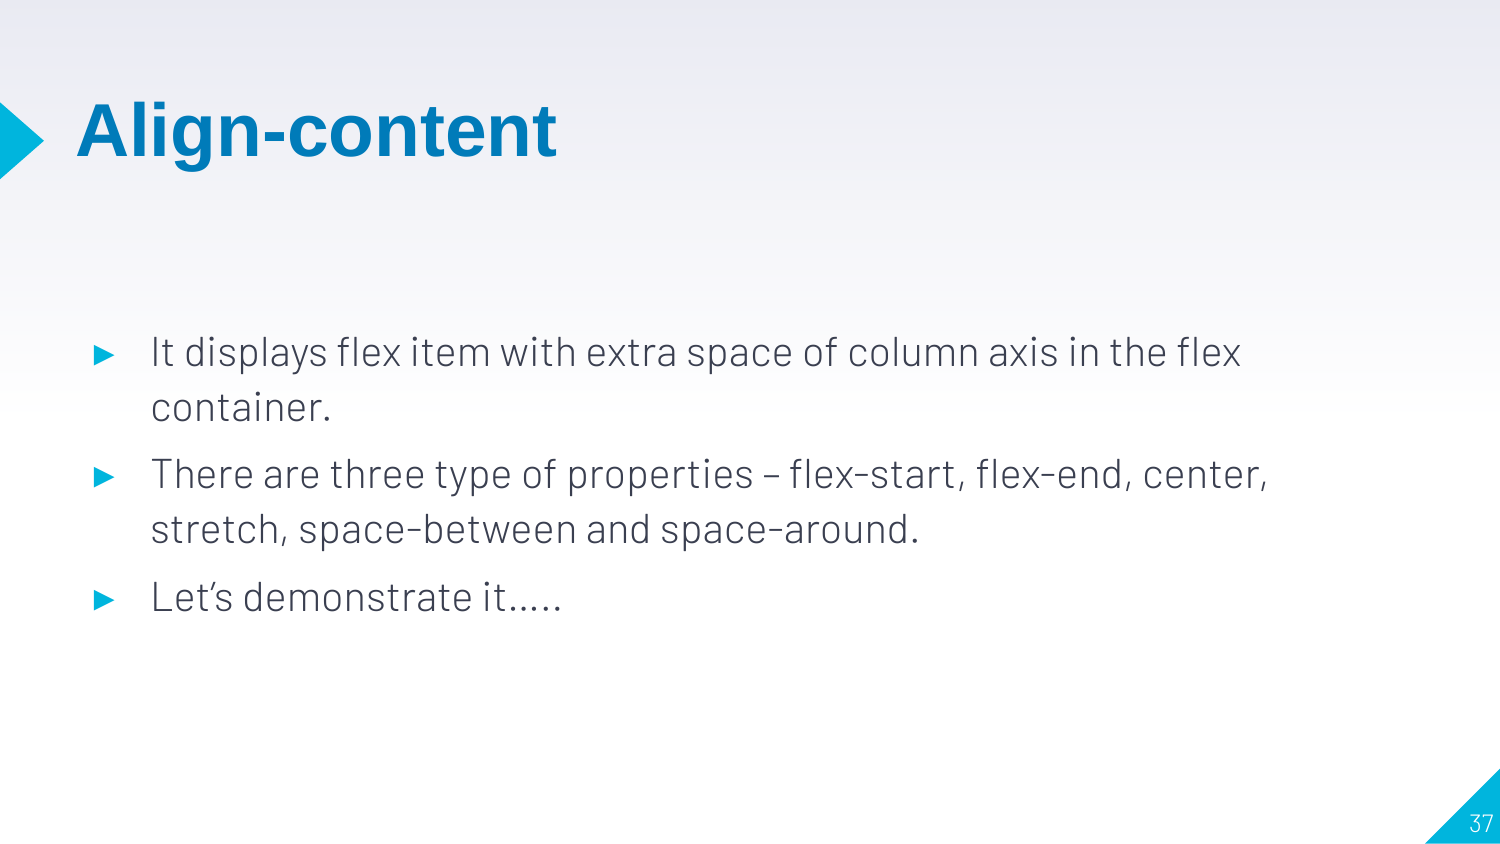

# Align-content

It displays flex item with extra space of column axis in the flex container.
There are three type of properties – flex-start, flex-end, center, stretch, space-between and space-around.
Let’s demonstrate it…..

37